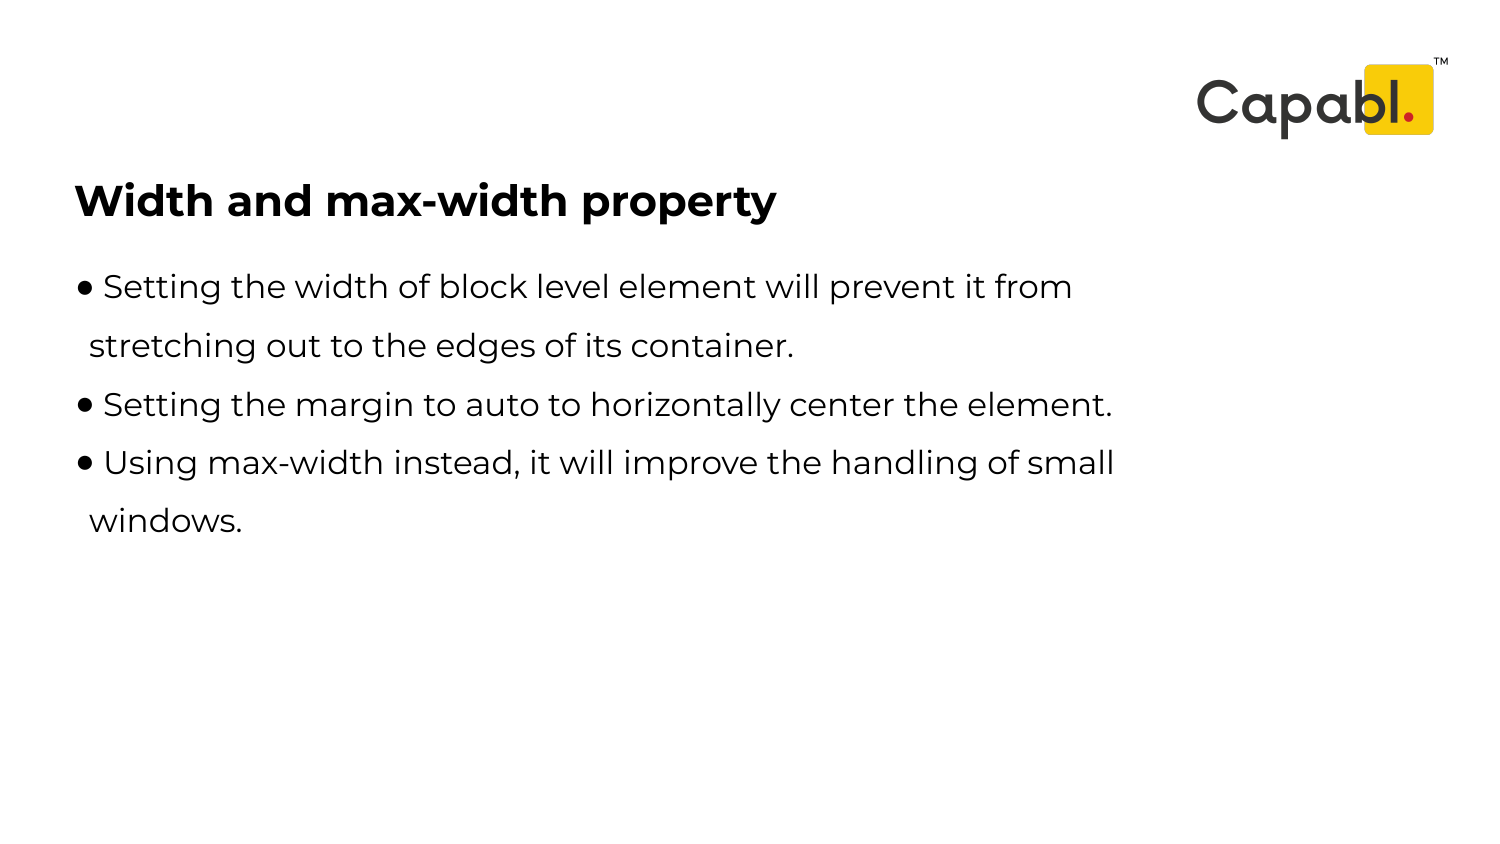

Width and max-width property
# Setting the width of block level element will prevent it from stretching out to the edges of its container.
 Setting the margin to auto to horizontally center the element.
 Using max-width instead, it will improve the handling of small windows.